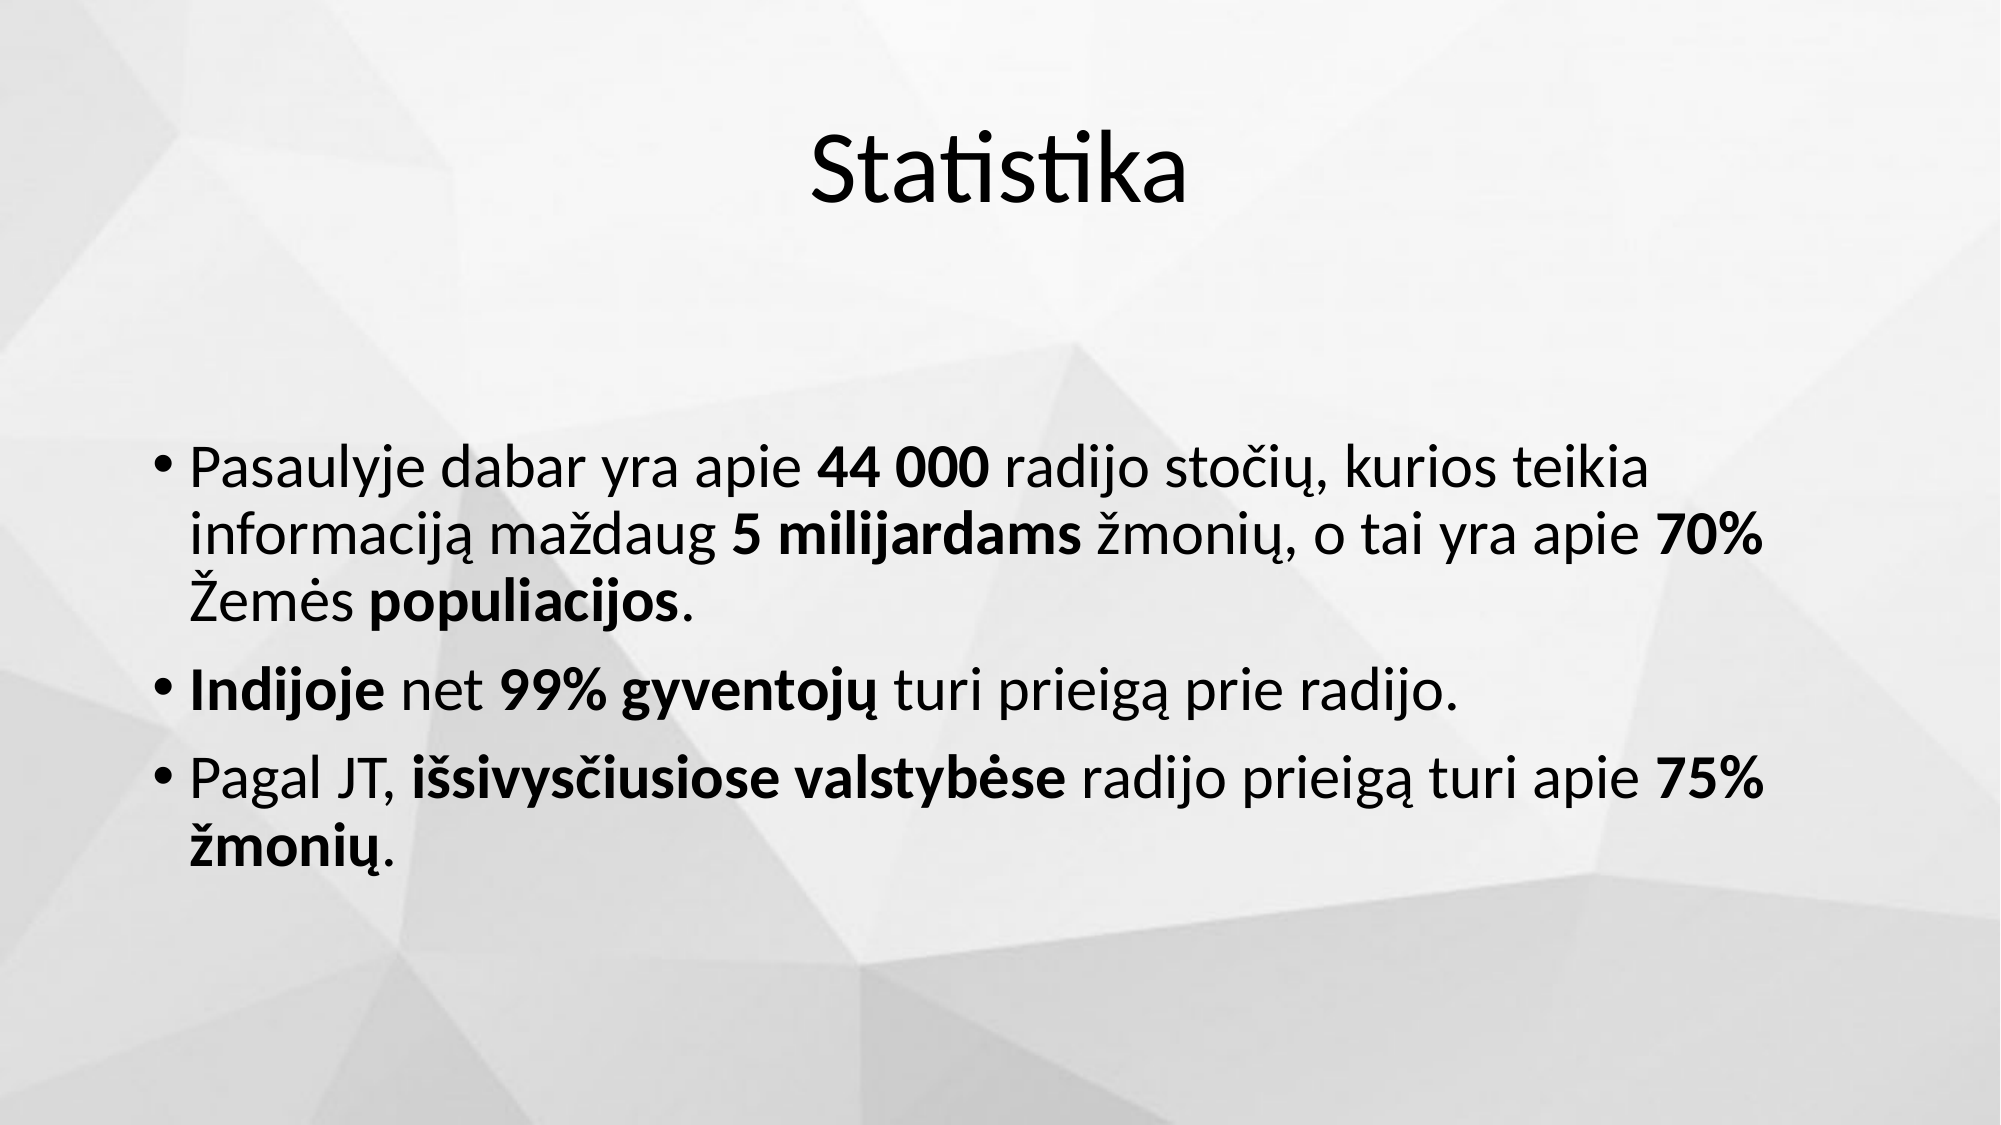

# Statistika
Pasaulyje dabar yra apie 44 000 radijo stočių, kurios teikia informaciją maždaug 5 milijardams žmonių, o tai yra apie 70% Žemės populiacijos.
Indijoje net 99% gyventojų turi prieigą prie radijo.
Pagal JT, išsivysčiusiose valstybėse radijo prieigą turi apie 75% žmonių.